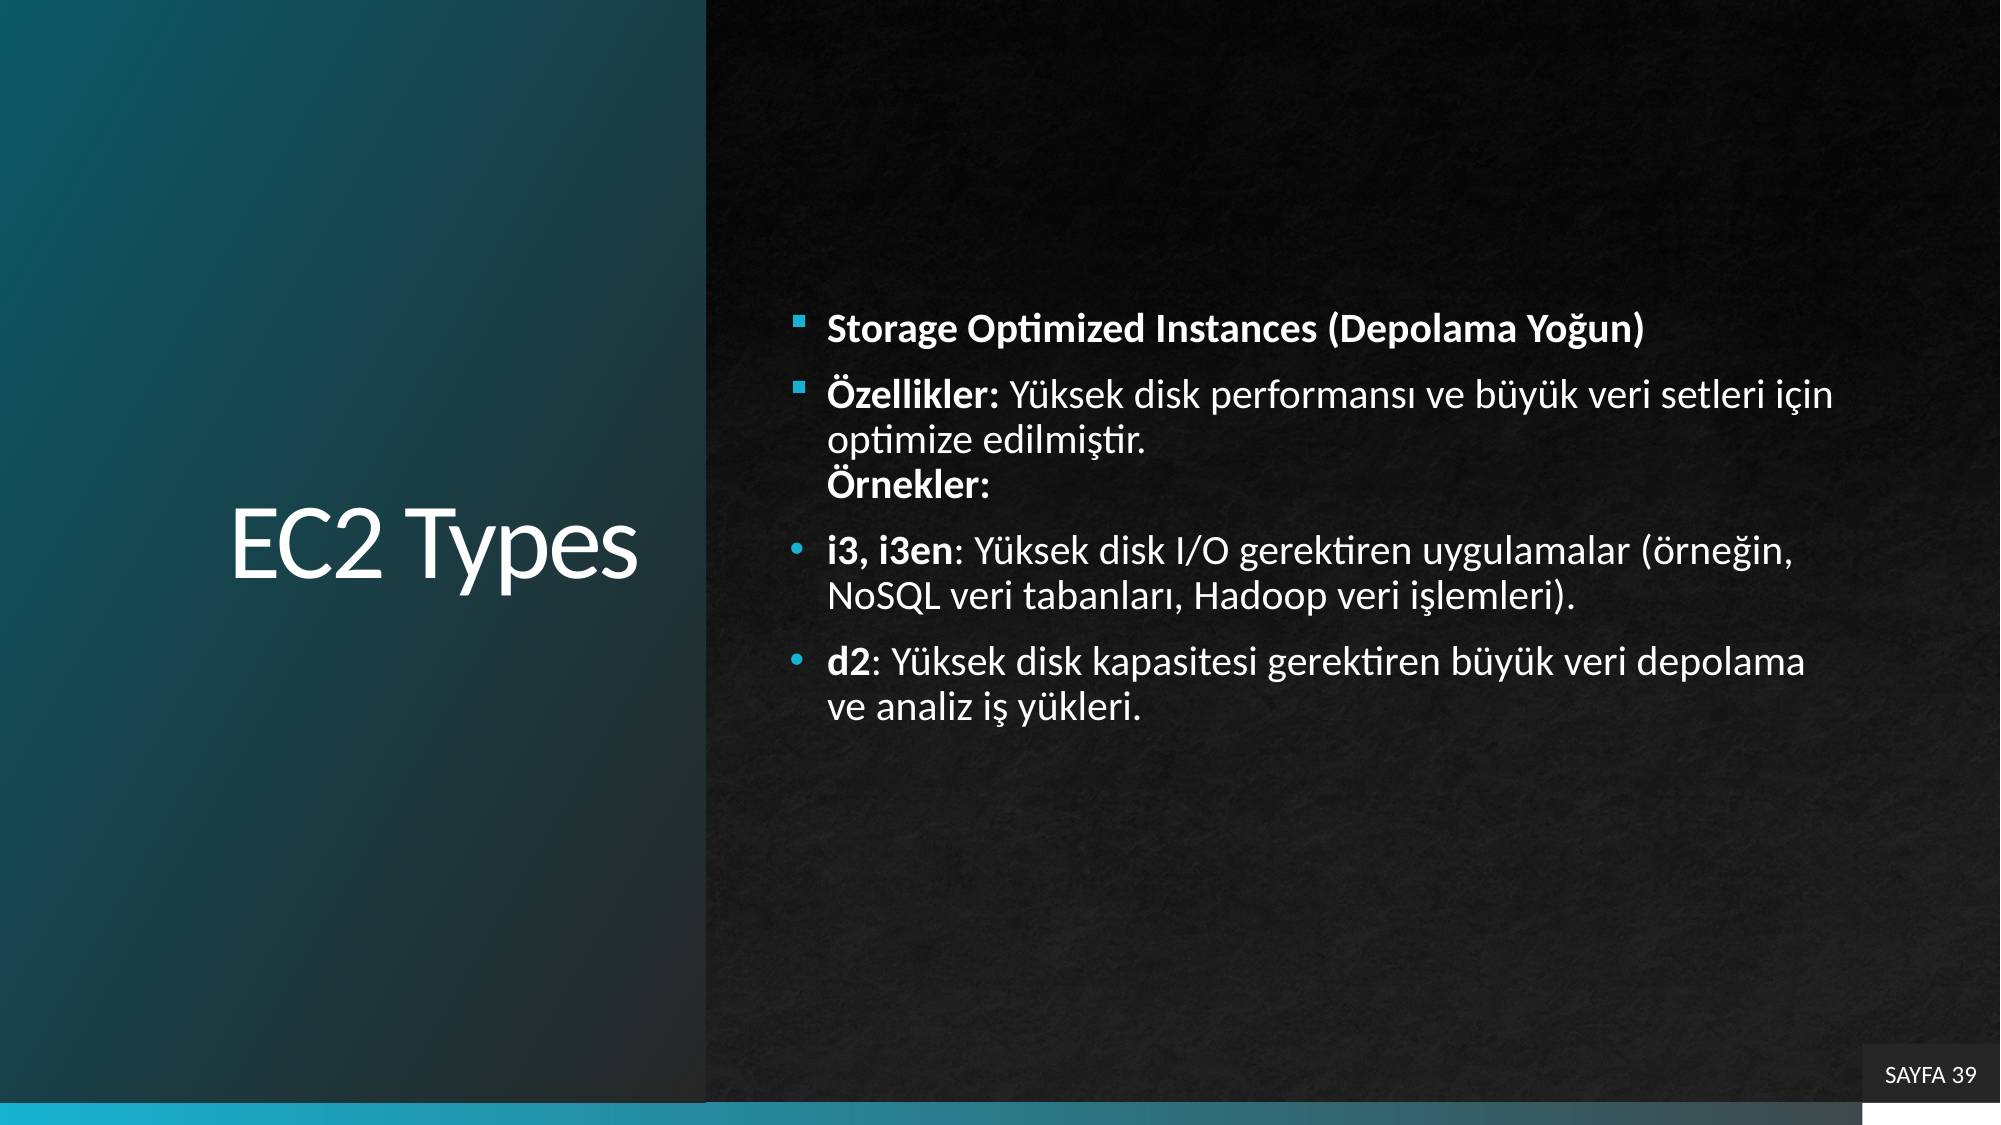

# EC2 Types
Storage Optimized Instances (Depolama Yoğun)
Özellikler: Yüksek disk performansı ve büyük veri setleri için optimize edilmiştir.
Örnekler:
i3, i3en: Yüksek disk I/O gerektiren uygulamalar (örneğin, NoSQL veri tabanları, Hadoop veri işlemleri).
d2: Yüksek disk kapasitesi gerektiren büyük veri depolama ve analiz iş yükleri.

SAYFA 39